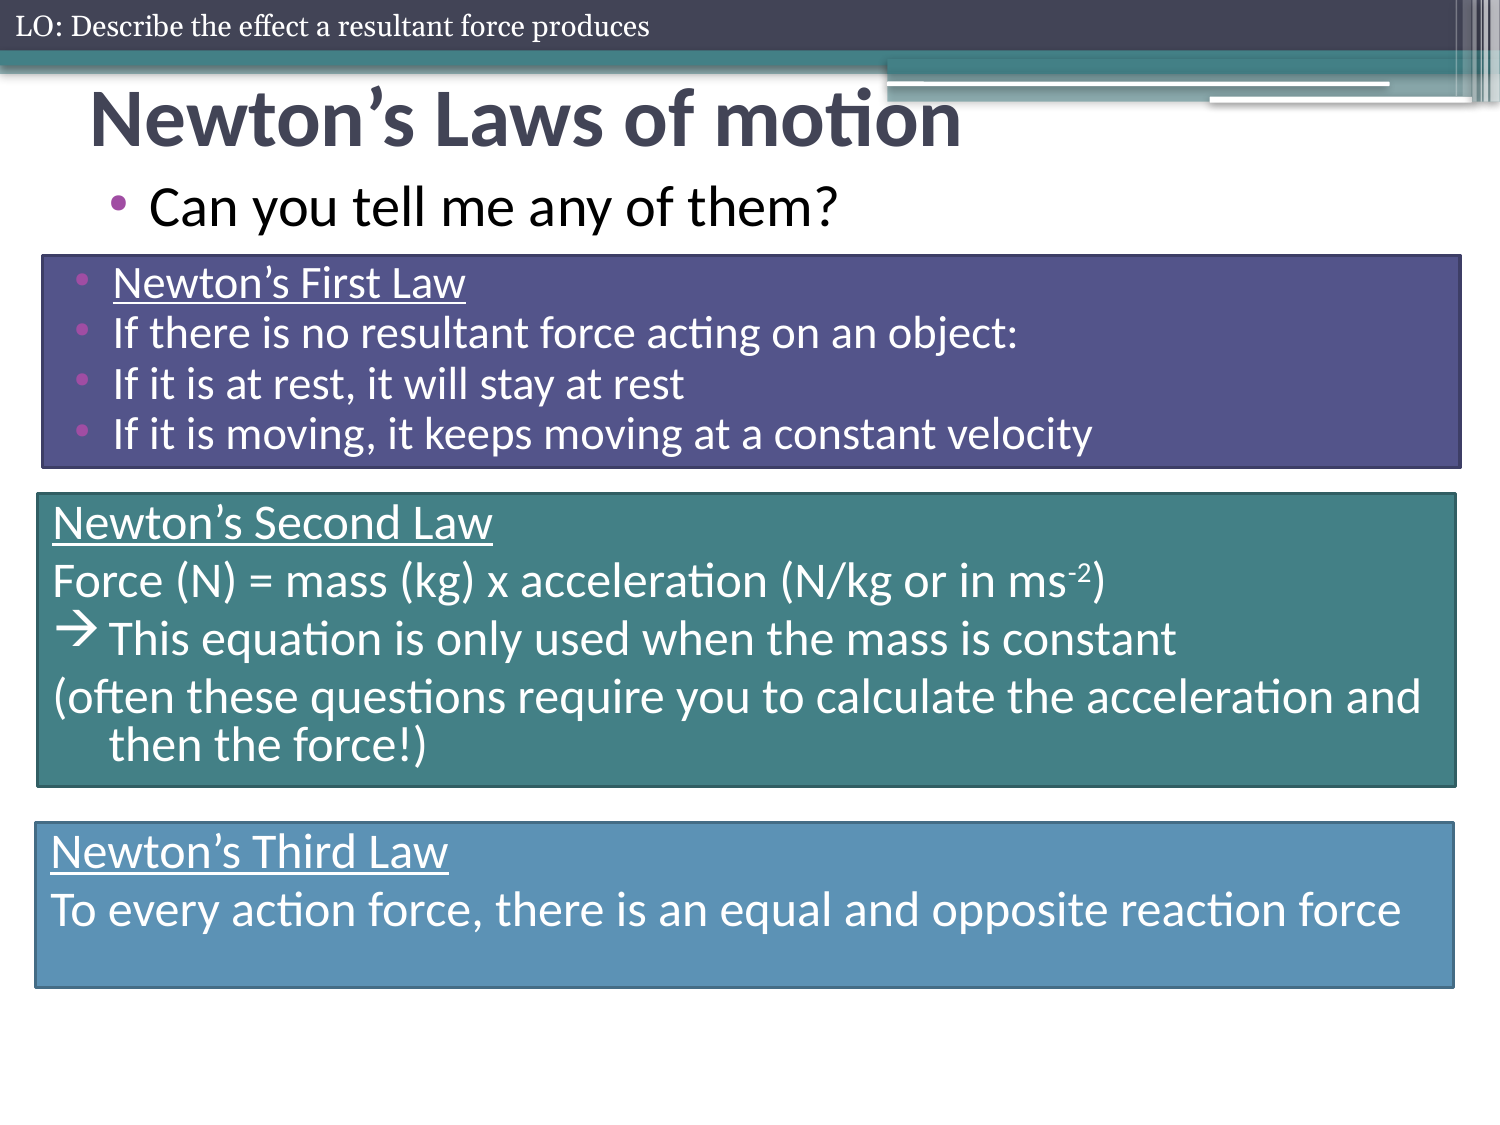

LO: Describe the effect a resultant force produces
# Newton’s Laws of motion
Can you tell me any of them?
Newton’s First Law
If there is no resultant force acting on an object:
If it is at rest, it will stay at rest
If it is moving, it keeps moving at a constant velocity
Newton’s Second Law
Force (N) = mass (kg) x acceleration (N/kg or in ms-2)
This equation is only used when the mass is constant
(often these questions require you to calculate the acceleration and then the force!)
Newton’s Third Law
To every action force, there is an equal and opposite reaction force